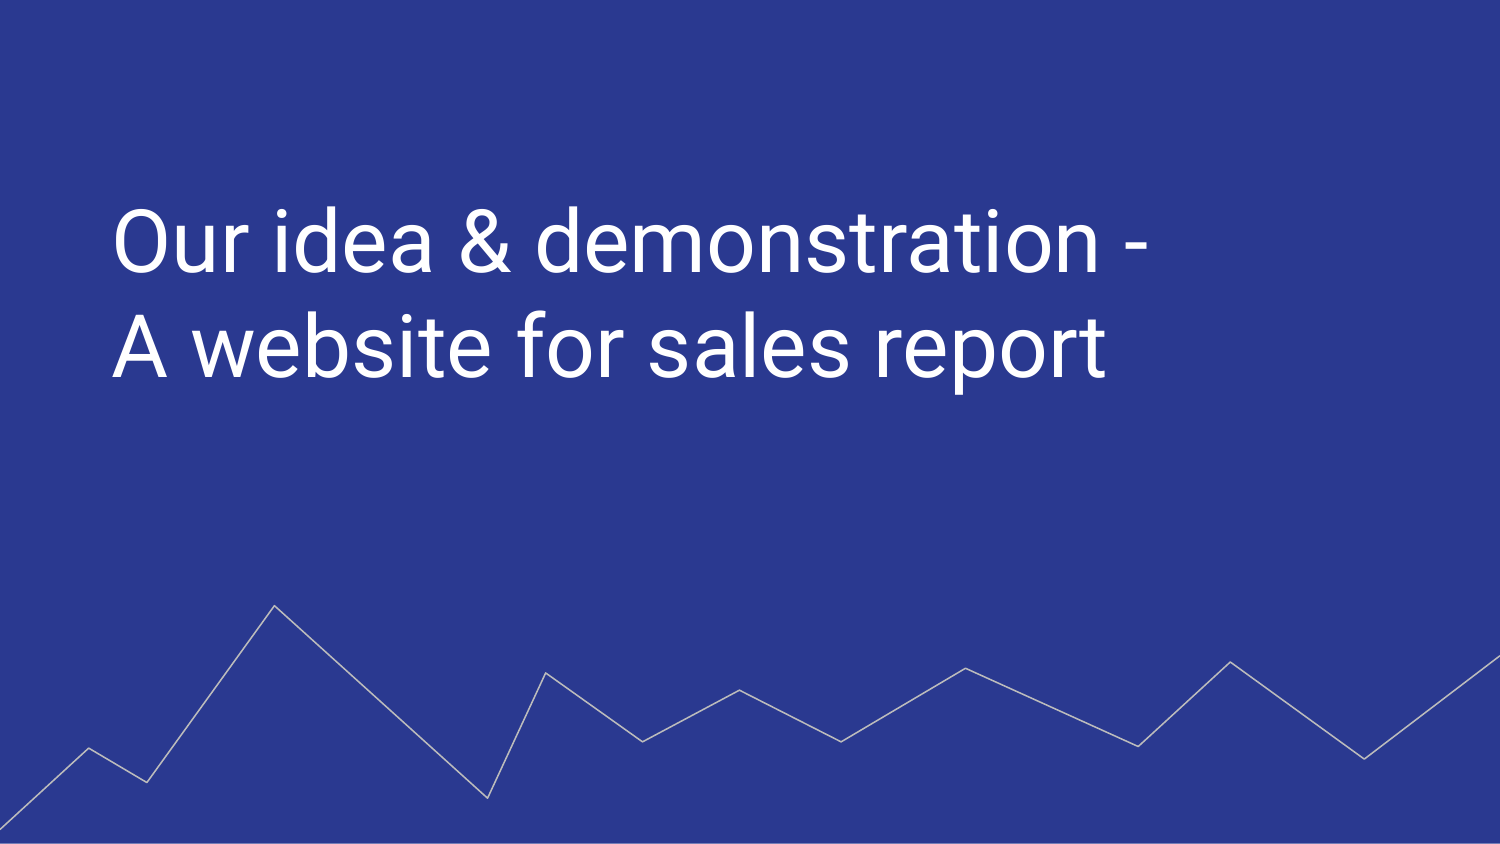

# Our idea & demonstration -
A website for sales report